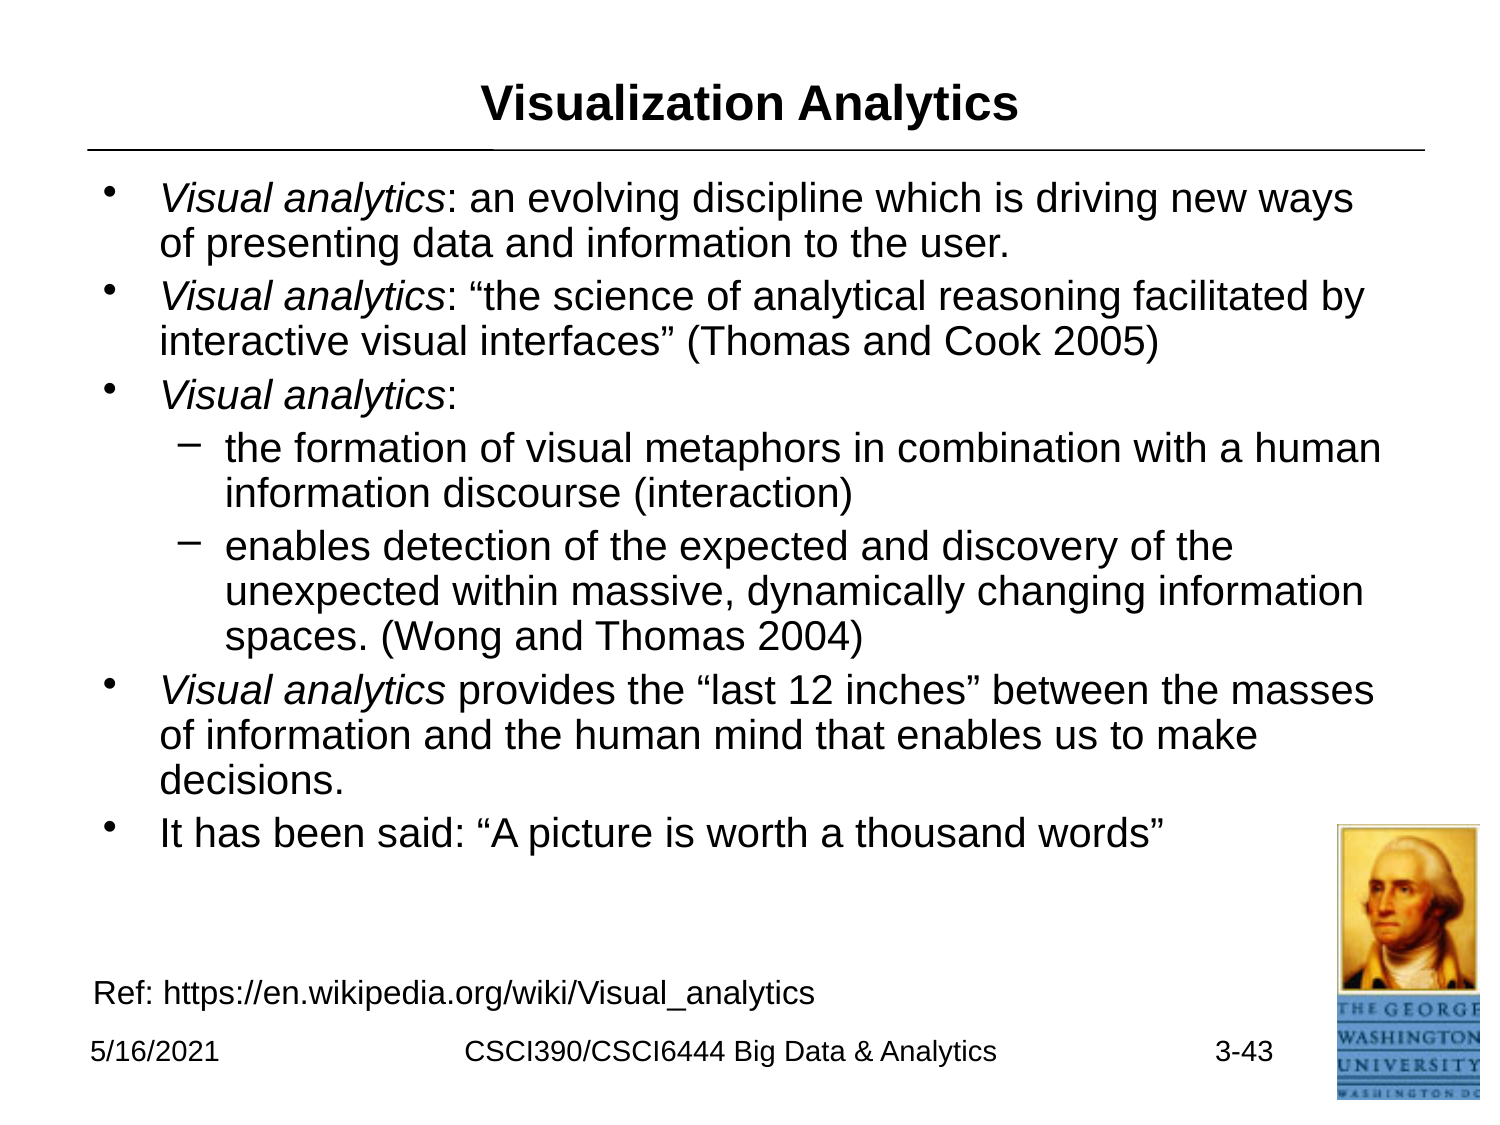

# Visualization Analytics
Visual analytics: an evolving discipline which is driving new ways of presenting data and information to the user.
Visual analytics: “the science of analytical reasoning facilitated by interactive visual interfaces” (Thomas and Cook 2005)
Visual analytics:
the formation of visual metaphors in combination with a human information discourse (interaction)
enables detection of the expected and discovery of the unexpected within massive, dynamically changing information spaces. (Wong and Thomas 2004)
Visual analytics provides the “last 12 inches” between the masses of information and the human mind that enables us to make decisions.
It has been said: “A picture is worth a thousand words”
Ref: https://en.wikipedia.org/wiki/Visual_analytics
5/16/2021
CSCI390/CSCI6444 Big Data & Analytics
3-43